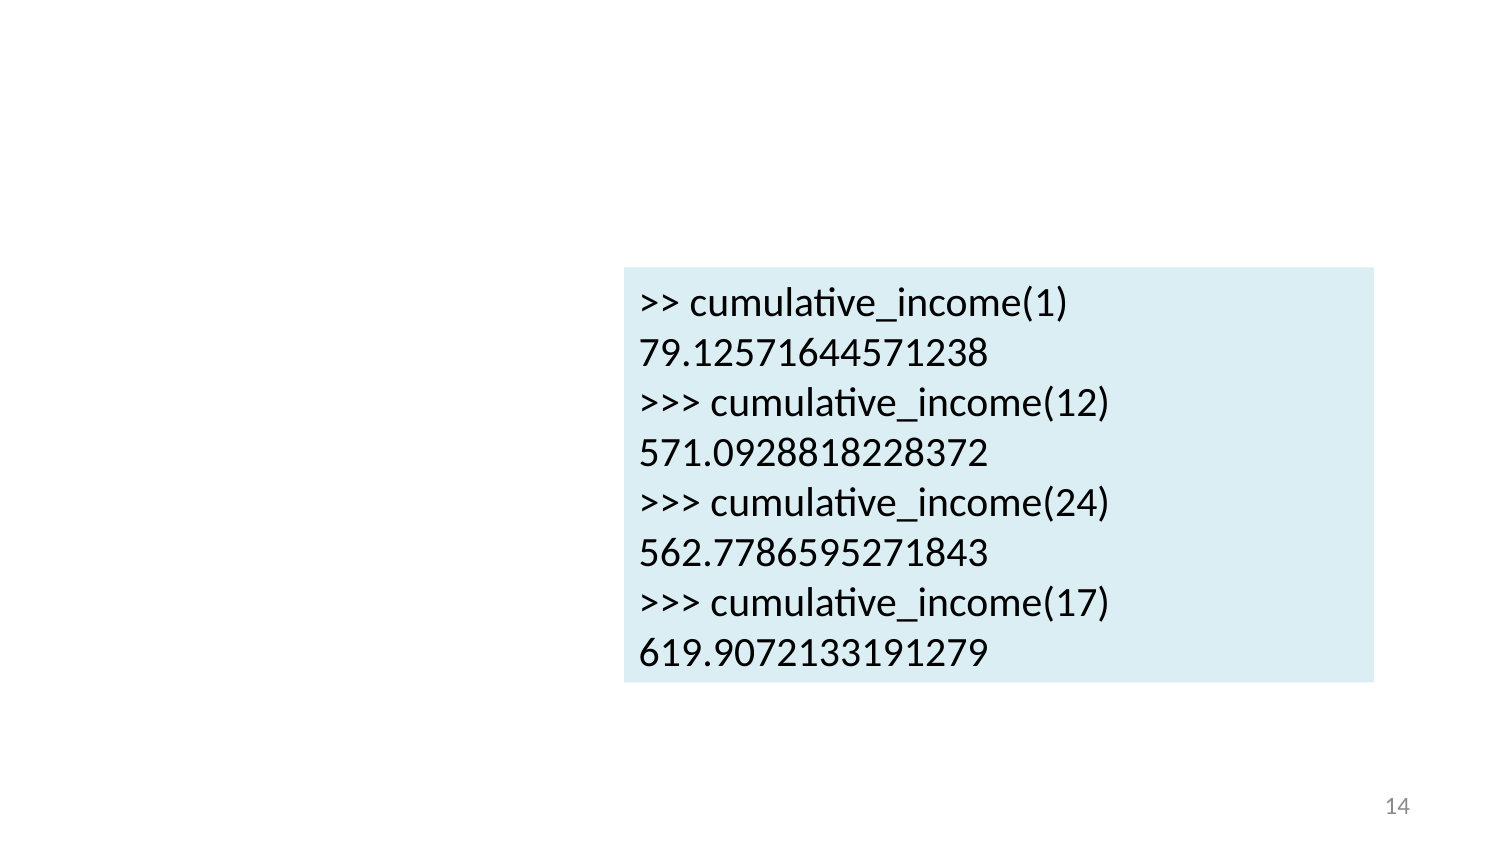

>> cumulative_income(1)
79.12571644571238
>>> cumulative_income(12)
571.0928818228372
>>> cumulative_income(24)
562.7786595271843
>>> cumulative_income(17)
619.9072133191279
14